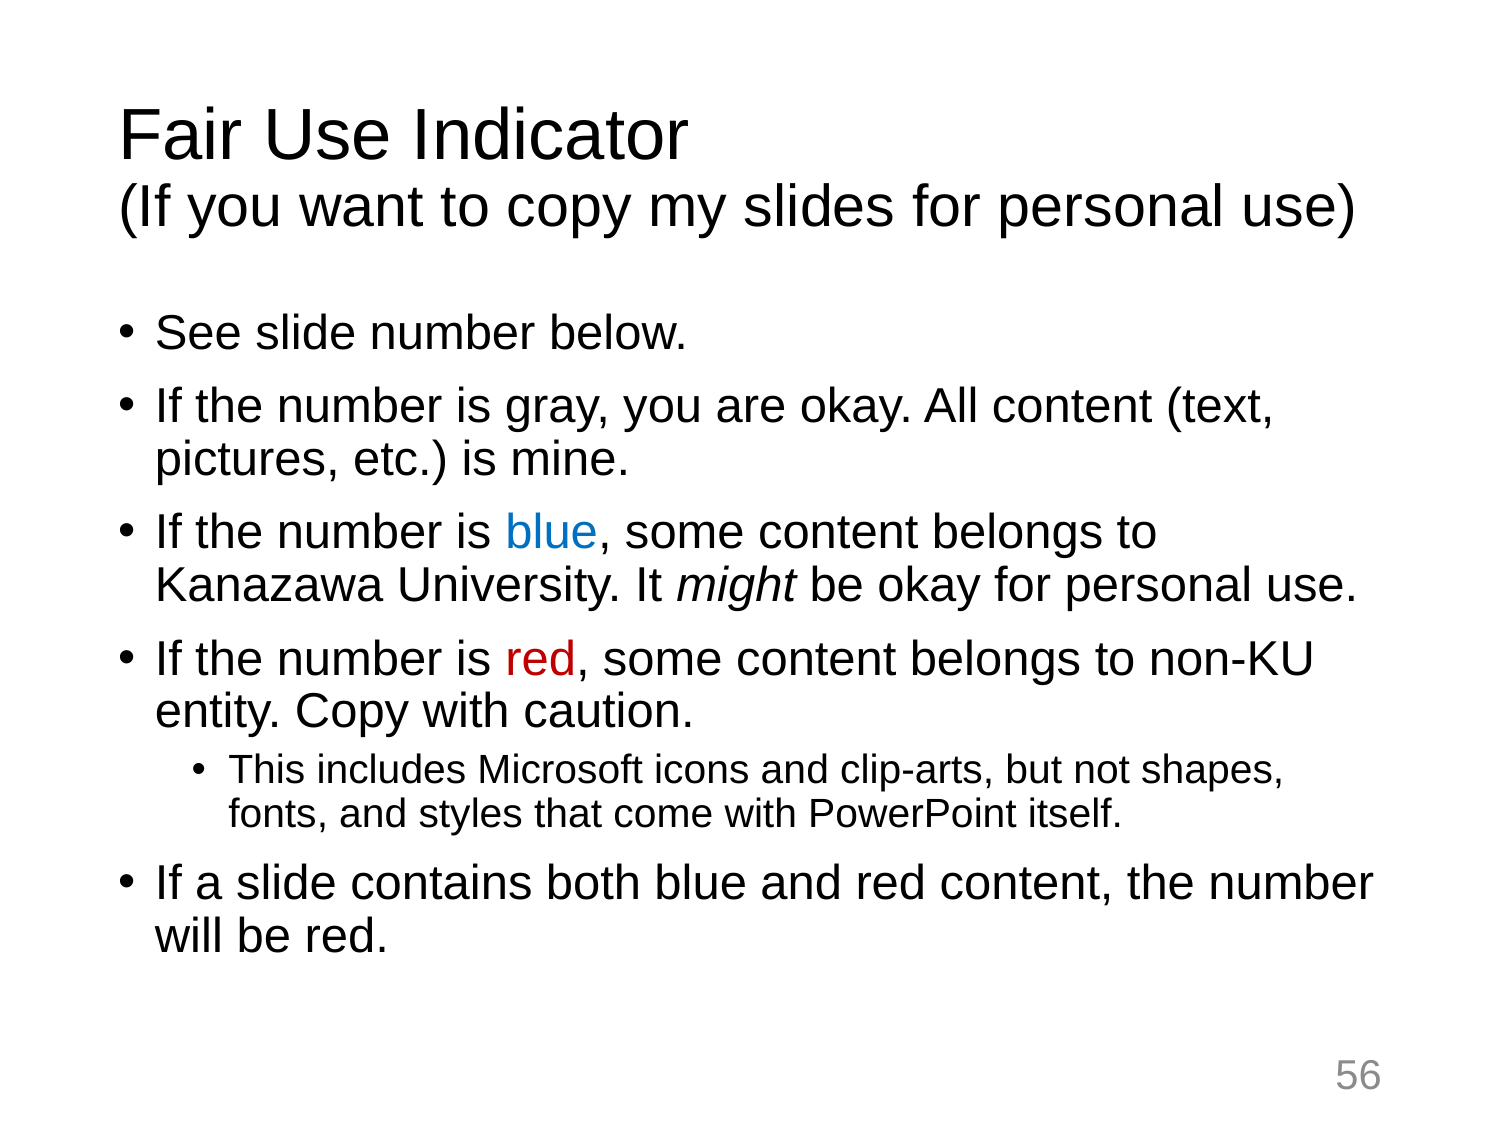

# Fair Use Indicator (If you want to copy my slides for personal use)
See slide number below.
If the number is gray, you are okay. All content (text, pictures, etc.) is mine.
If the number is blue, some content belongs to Kanazawa University. It might be okay for personal use.
If the number is red, some content belongs to non-KU entity. Copy with caution.
This includes Microsoft icons and clip-arts, but not shapes, fonts, and styles that come with PowerPoint itself.
If a slide contains both blue and red content, the number will be red.
56